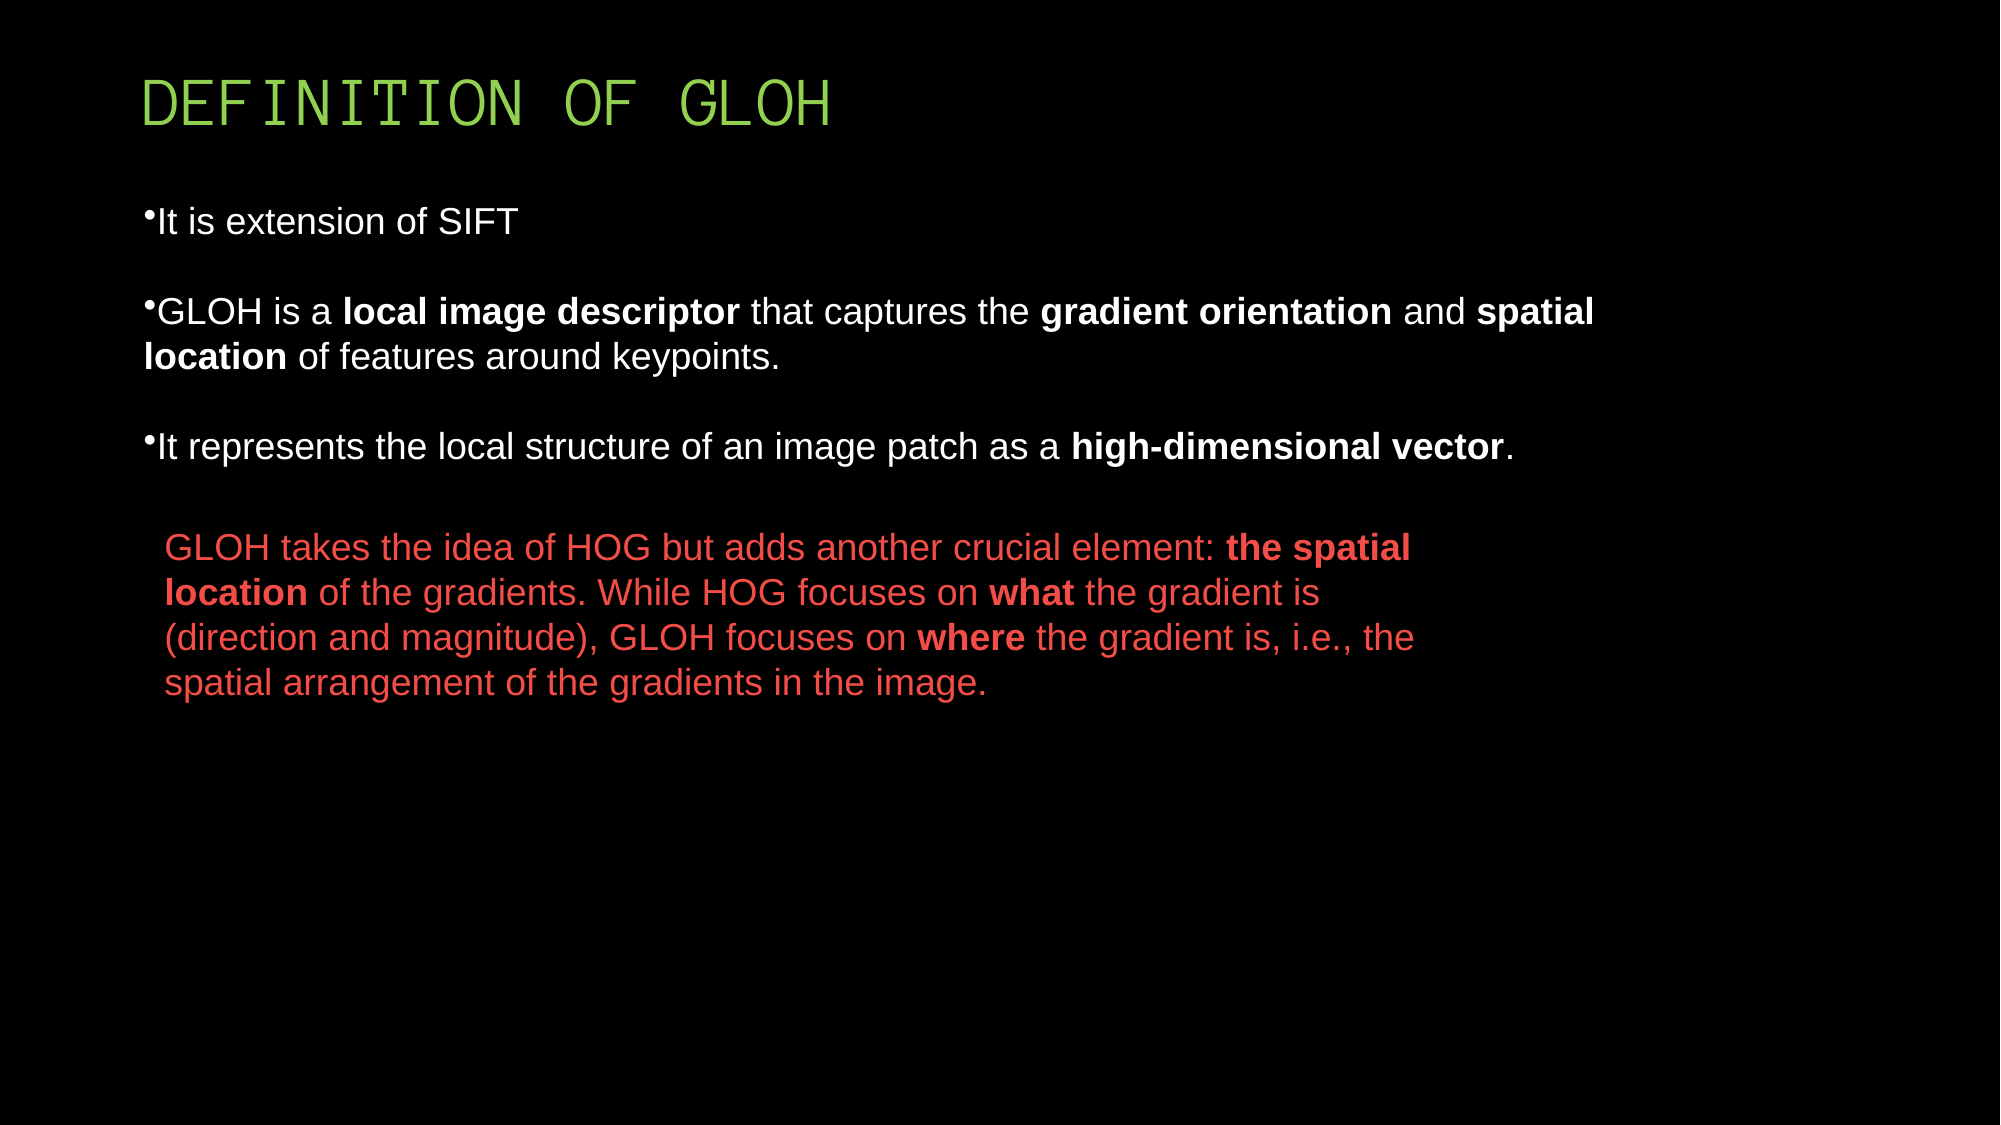

# DEFINITION OF GLOH
It is extension of SIFT

GLOH is a local image descriptor that captures the gradient orientation and spatial location of features around keypoints.

It represents the local structure of an image patch as a high-dimensional vector.
GLOH takes the idea of HOG but adds another crucial element: the spatial location of the gradients. While HOG focuses on what the gradient is (direction and magnitude), GLOH focuses on where the gradient is, i.e., the spatial arrangement of the gradients in the image.